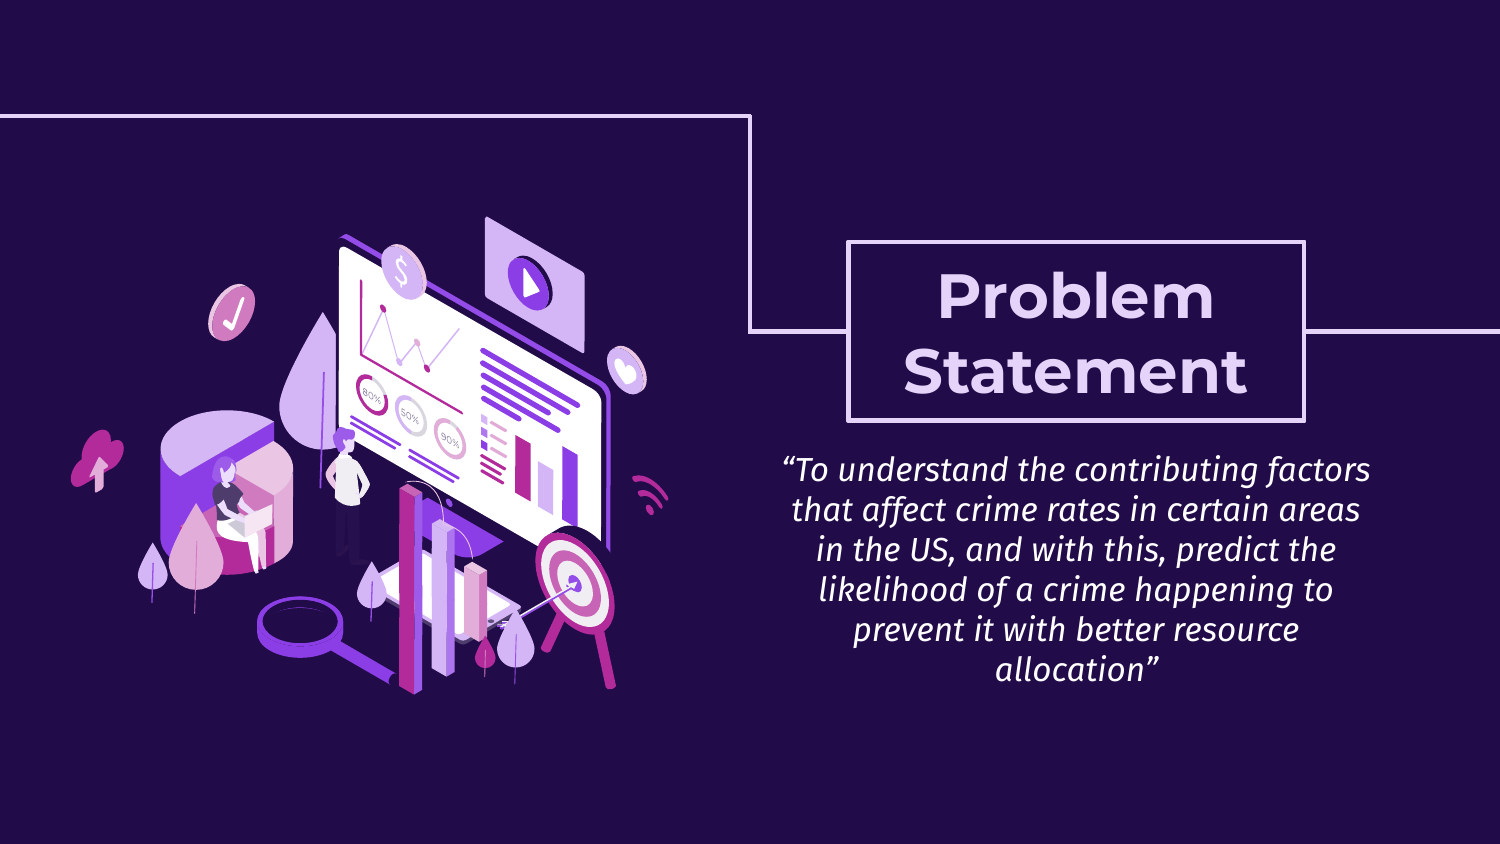

MISSION STATEMENT
# Problem Statement
“To understand the contributing factors that affect crime rates in certain areas in the US, and with this, predict the likelihood of a crime happening to prevent it with better resource allocation”